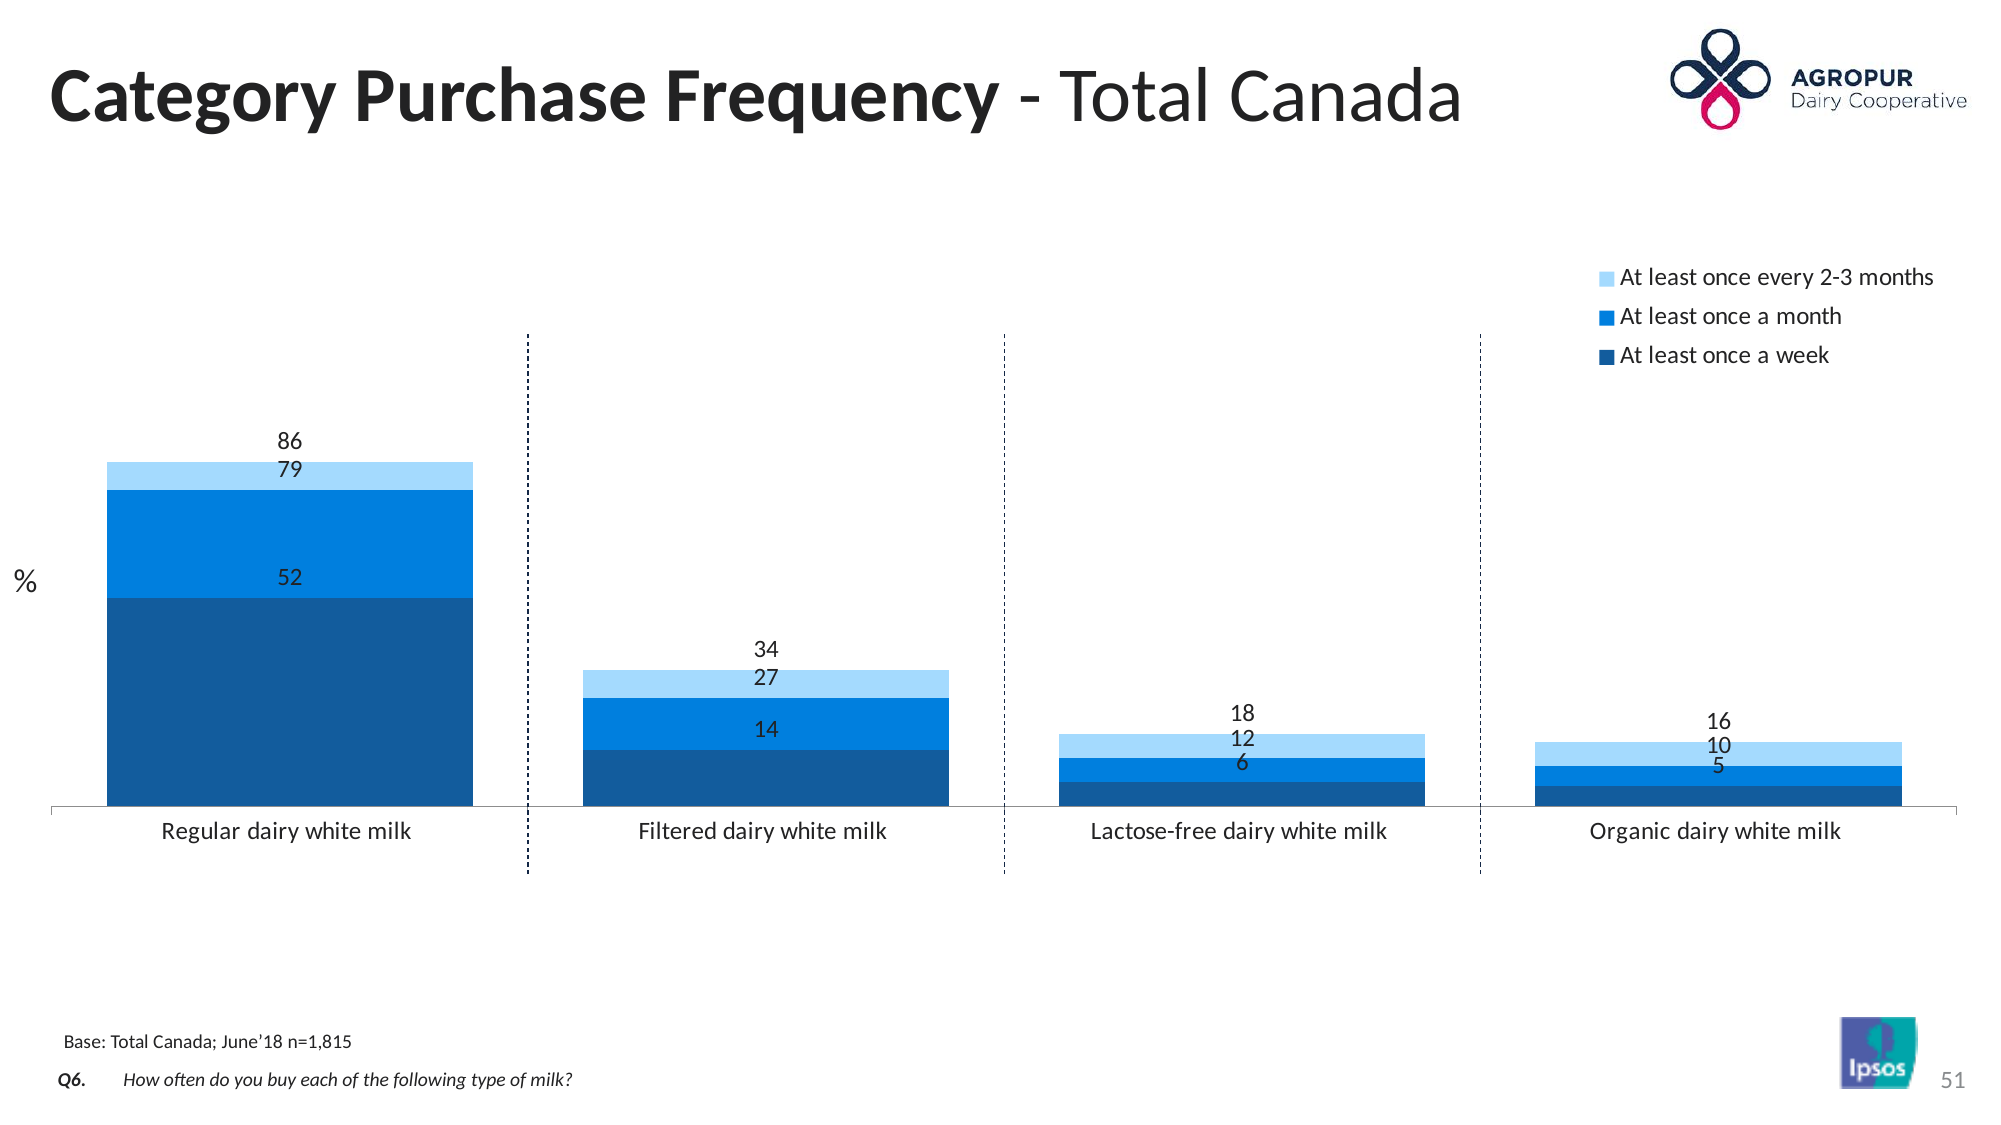

# Category Purchase Frequency - Total Canada

### Chart

| Category | At least once every 2-3 months | At least once a month | At least once a week |
|---|---|---|---|
| Regular dairy white milk  | 86.0 | 79.0 | 52.0 |
| Filtered dairy white milk  | 34.0 | 27.0 | 14.0 |
| Lactose-free dairy white milk  | 18.0 | 12.0 | 6.0 |
| Organic dairy white milk  | 16.0 | 10.0 | 5.0 |
%
Base: Total Canada; June’18 n=1,815
Q6.	How often do you buy each of the following type of milk?